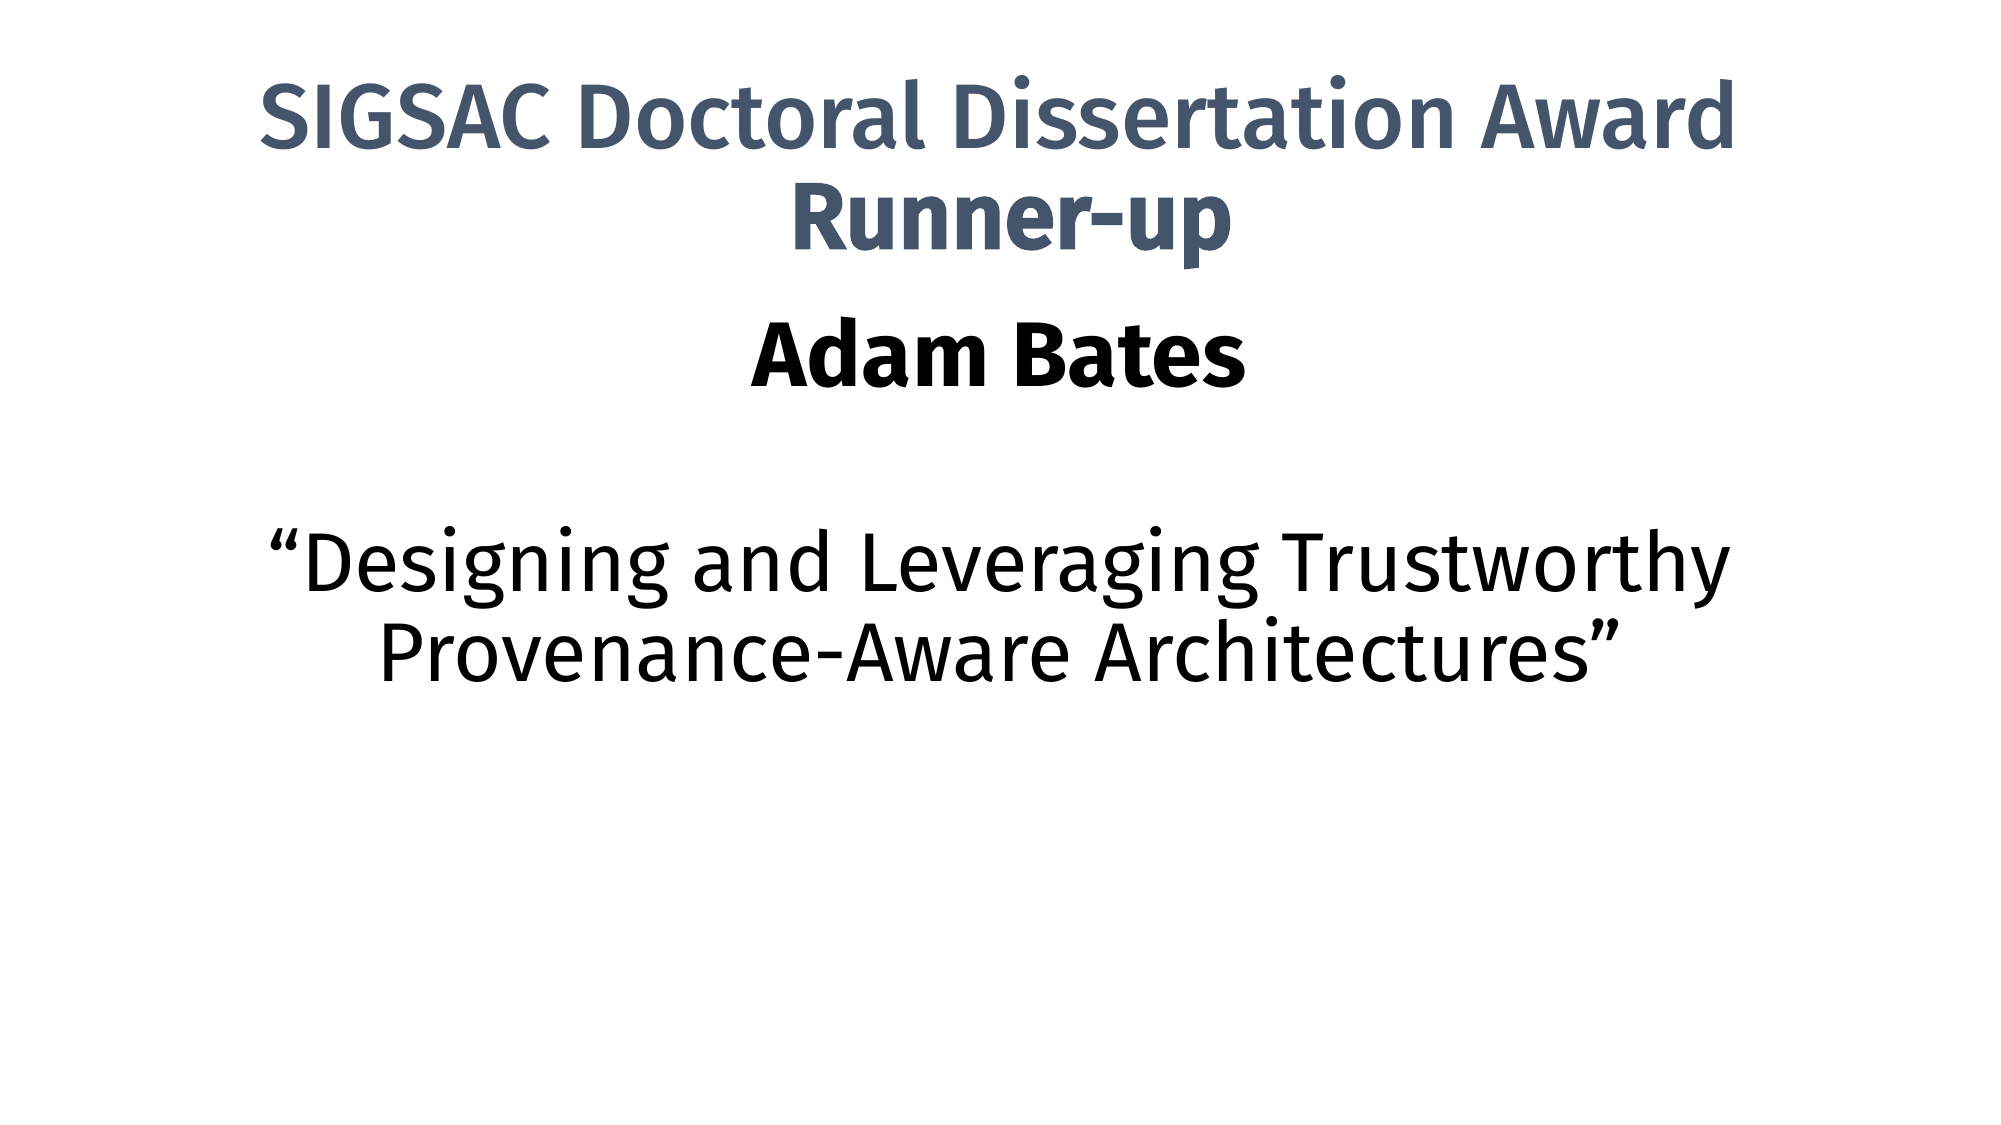

# SIGSAC Doctoral Dissertation Award  Runner-up
Adam Bates

“Designing and Leveraging Trustworthy Provenance-Aware Architectures”